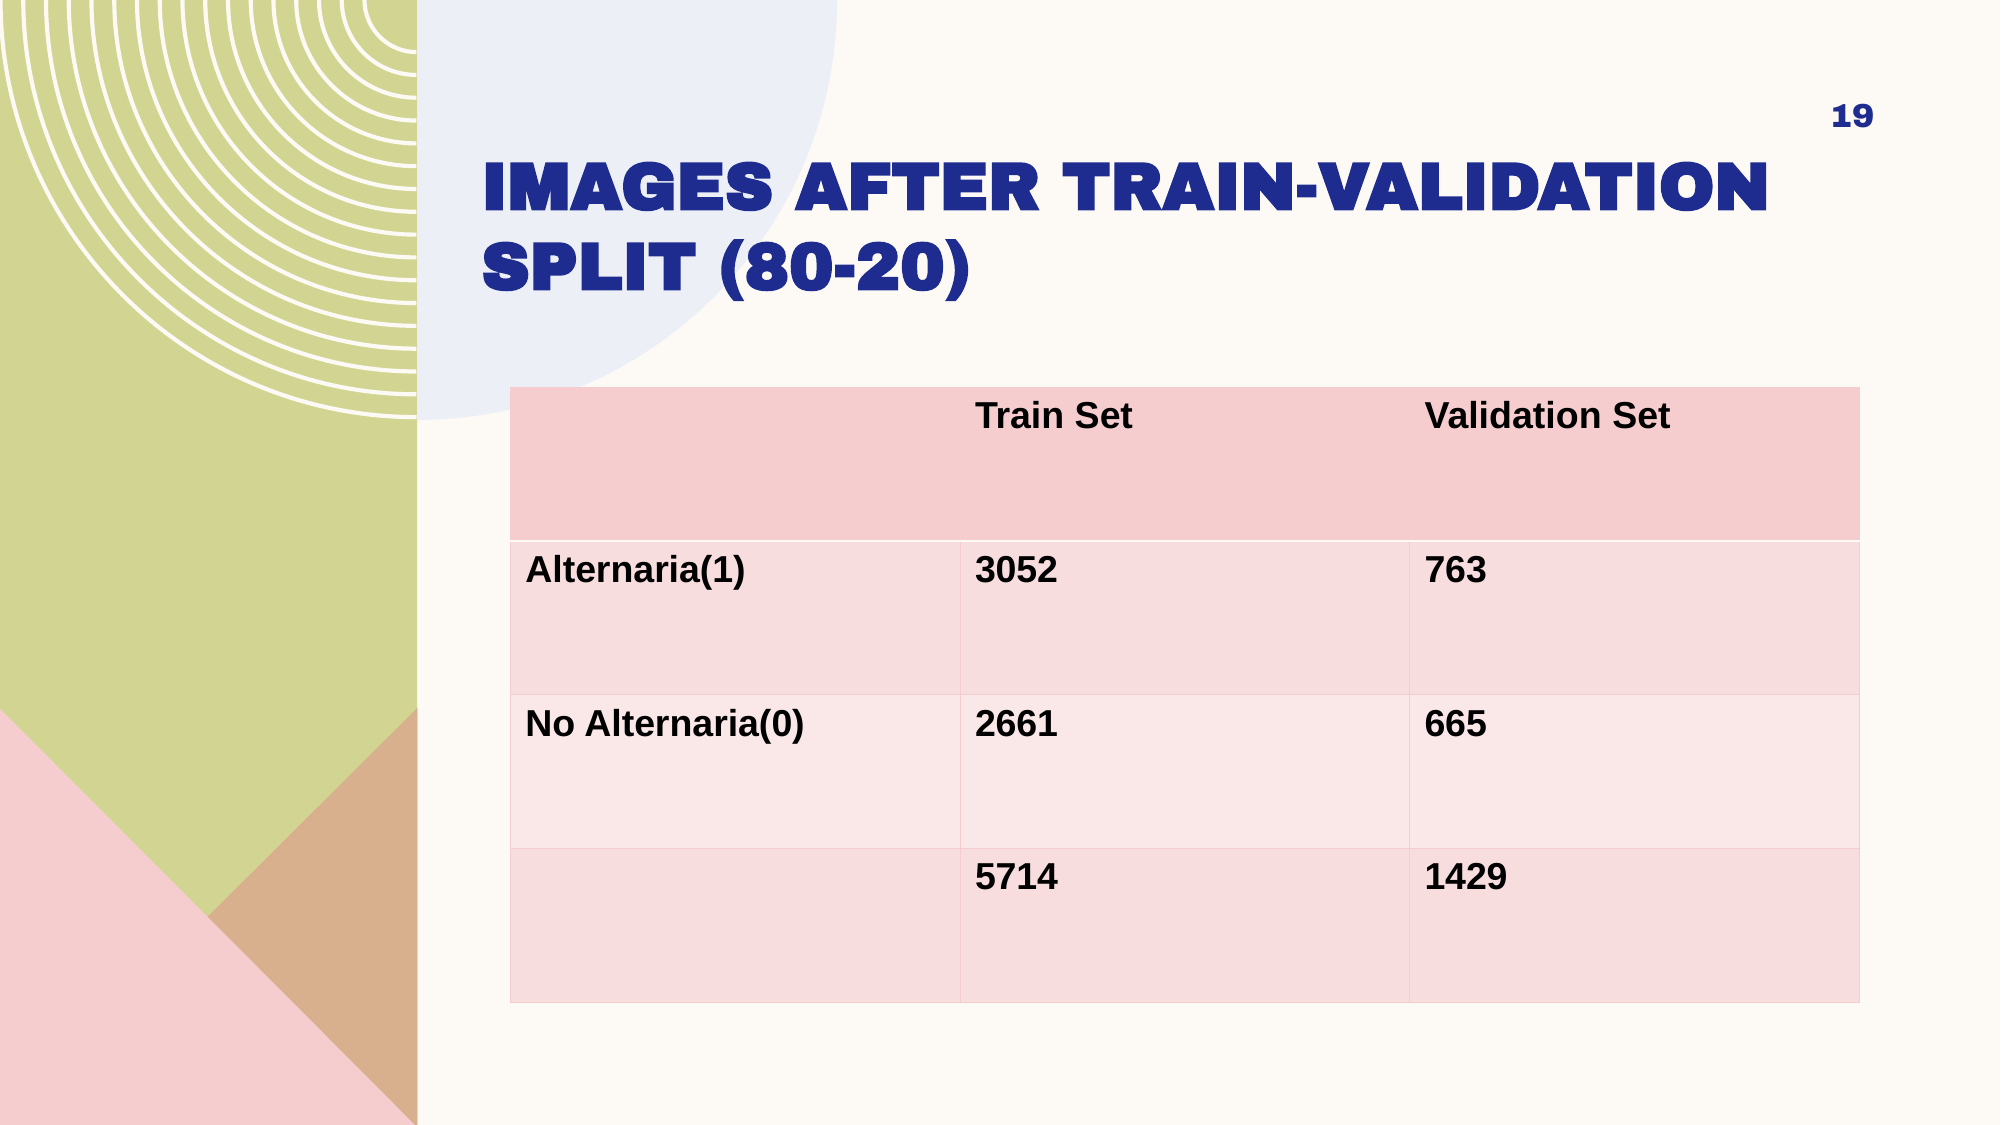

19
# Images after train-validation split (80-20)
|  | Train Set | Validation Set |
| --- | --- | --- |
| Alternaria(1) | 3052 | 763 |
| No Alternaria(0) | 2661 | 665 |
|  | 5714 | 1429 |